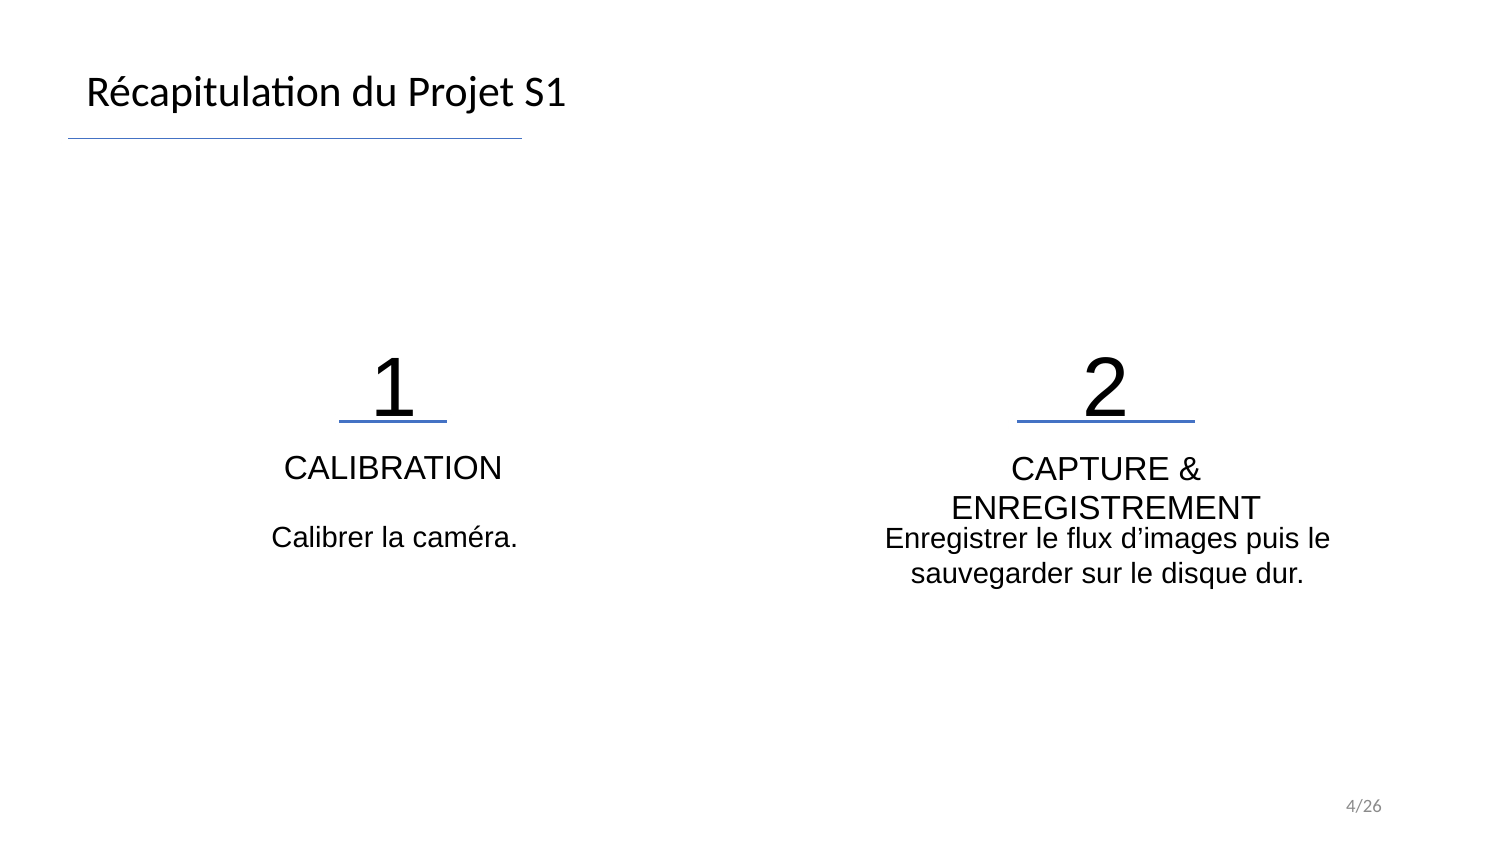

Récapitulation du Projet S1
1
2
CALIBRATION
CAPTURE & ENREGISTREMENT
Calibrer la caméra.
Enregistrer le flux d’images puis le sauvegarder sur le disque dur.
4/26